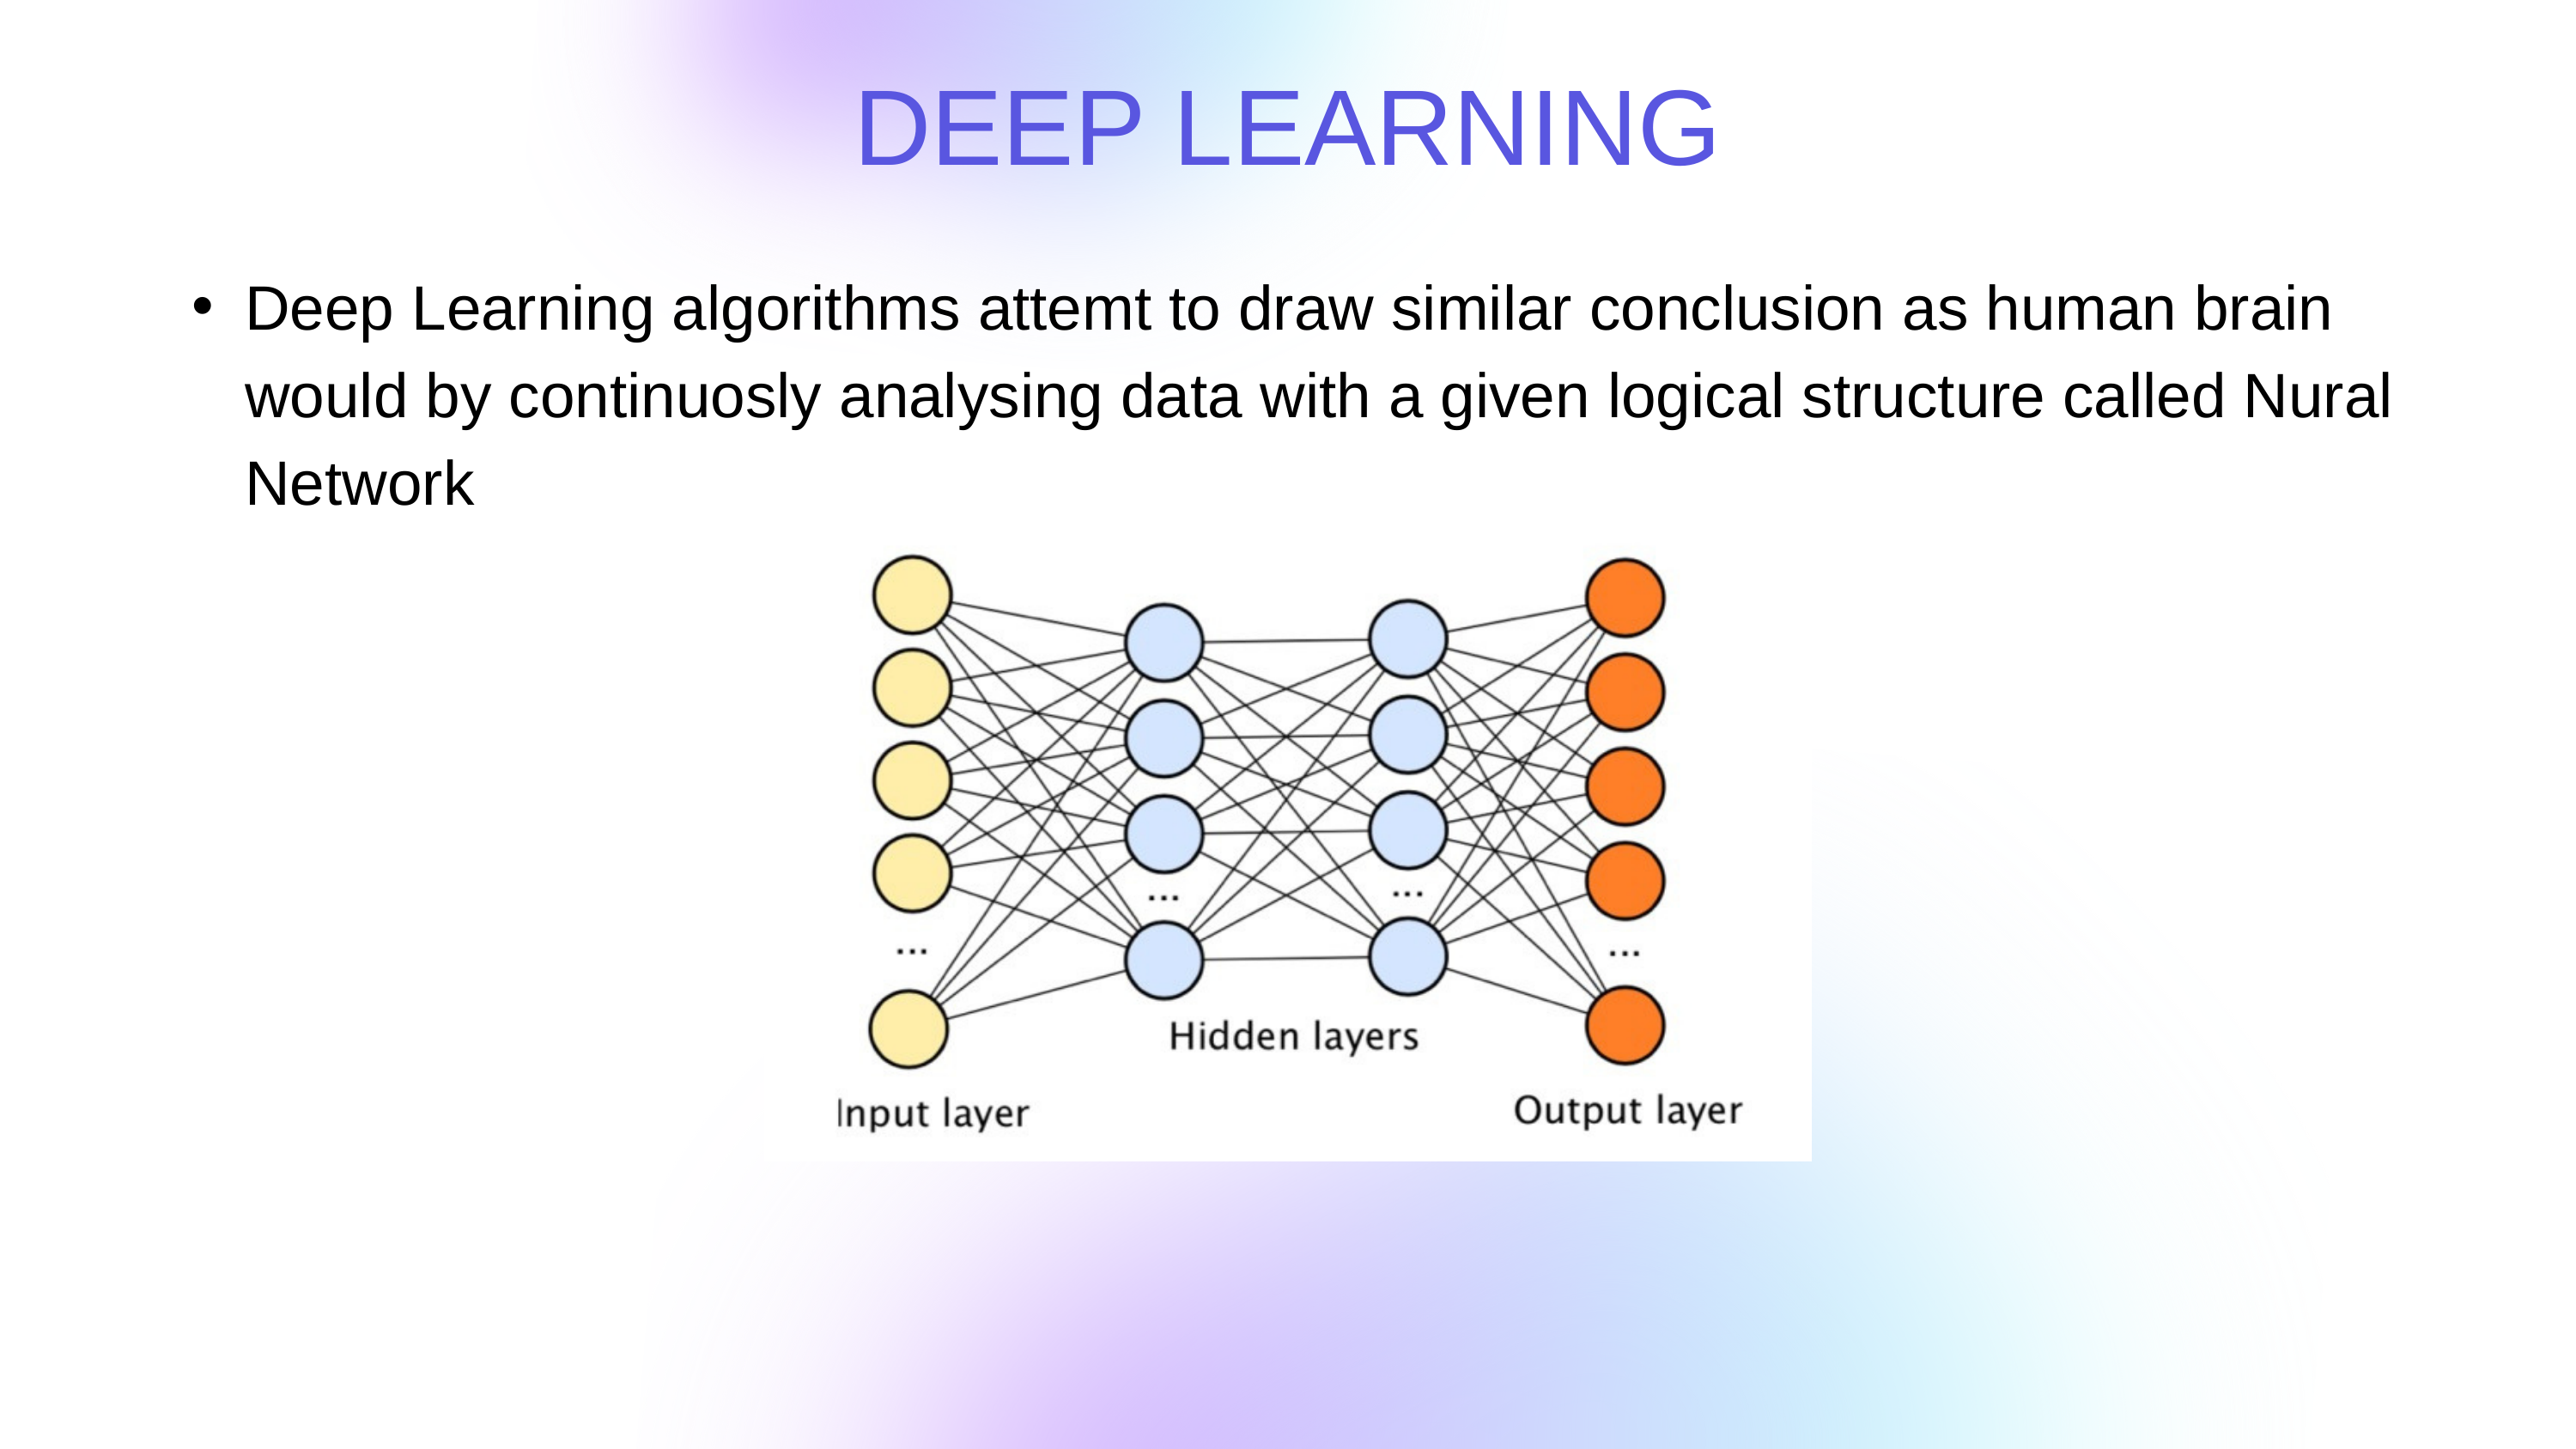

DEEP LEARNING
Deep Learning algorithms attemt to draw similar conclusion as human brain would by continuosly analysing data with a given logical structure called Nural Network